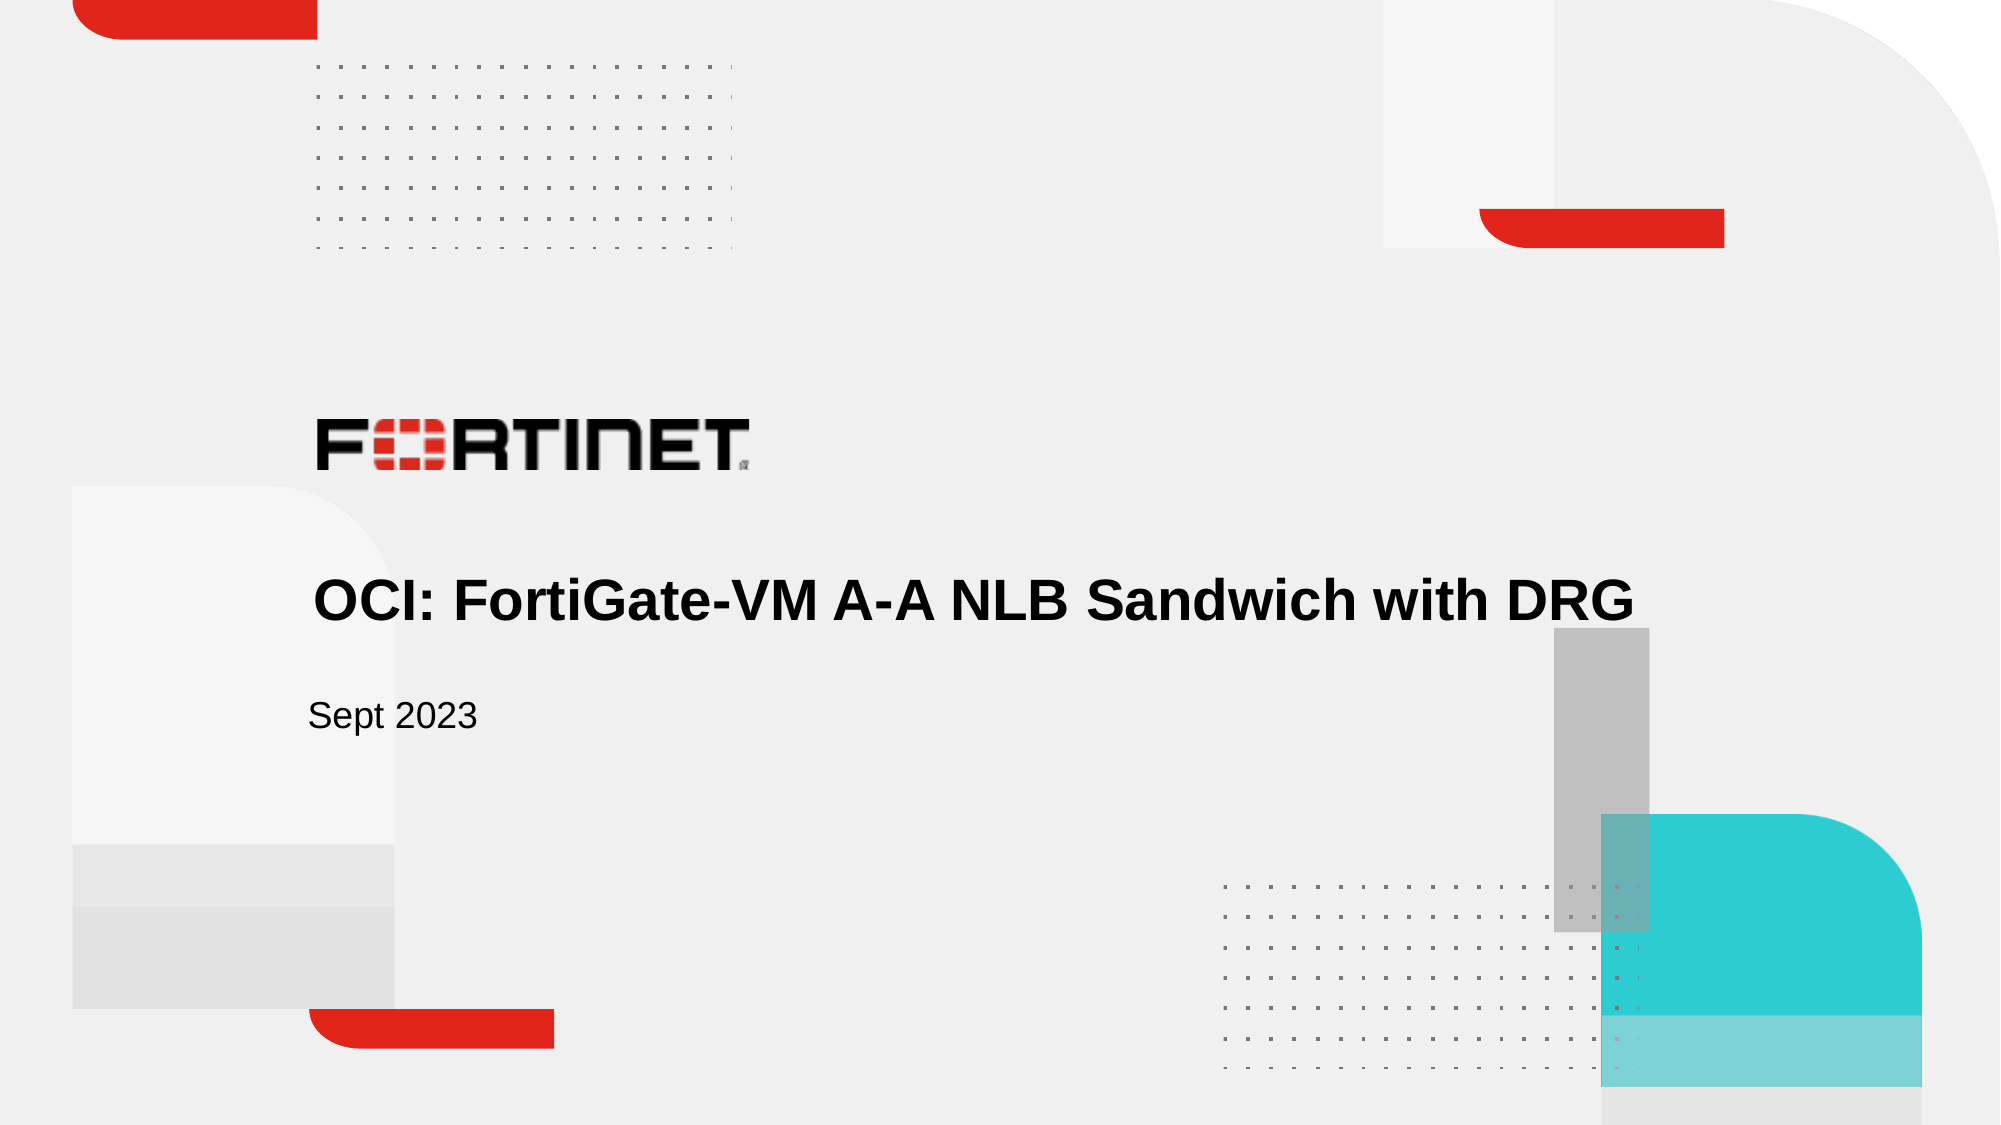

OCI: FortiGate-VM A-A NLB Sandwich with DRG
Sept 2023